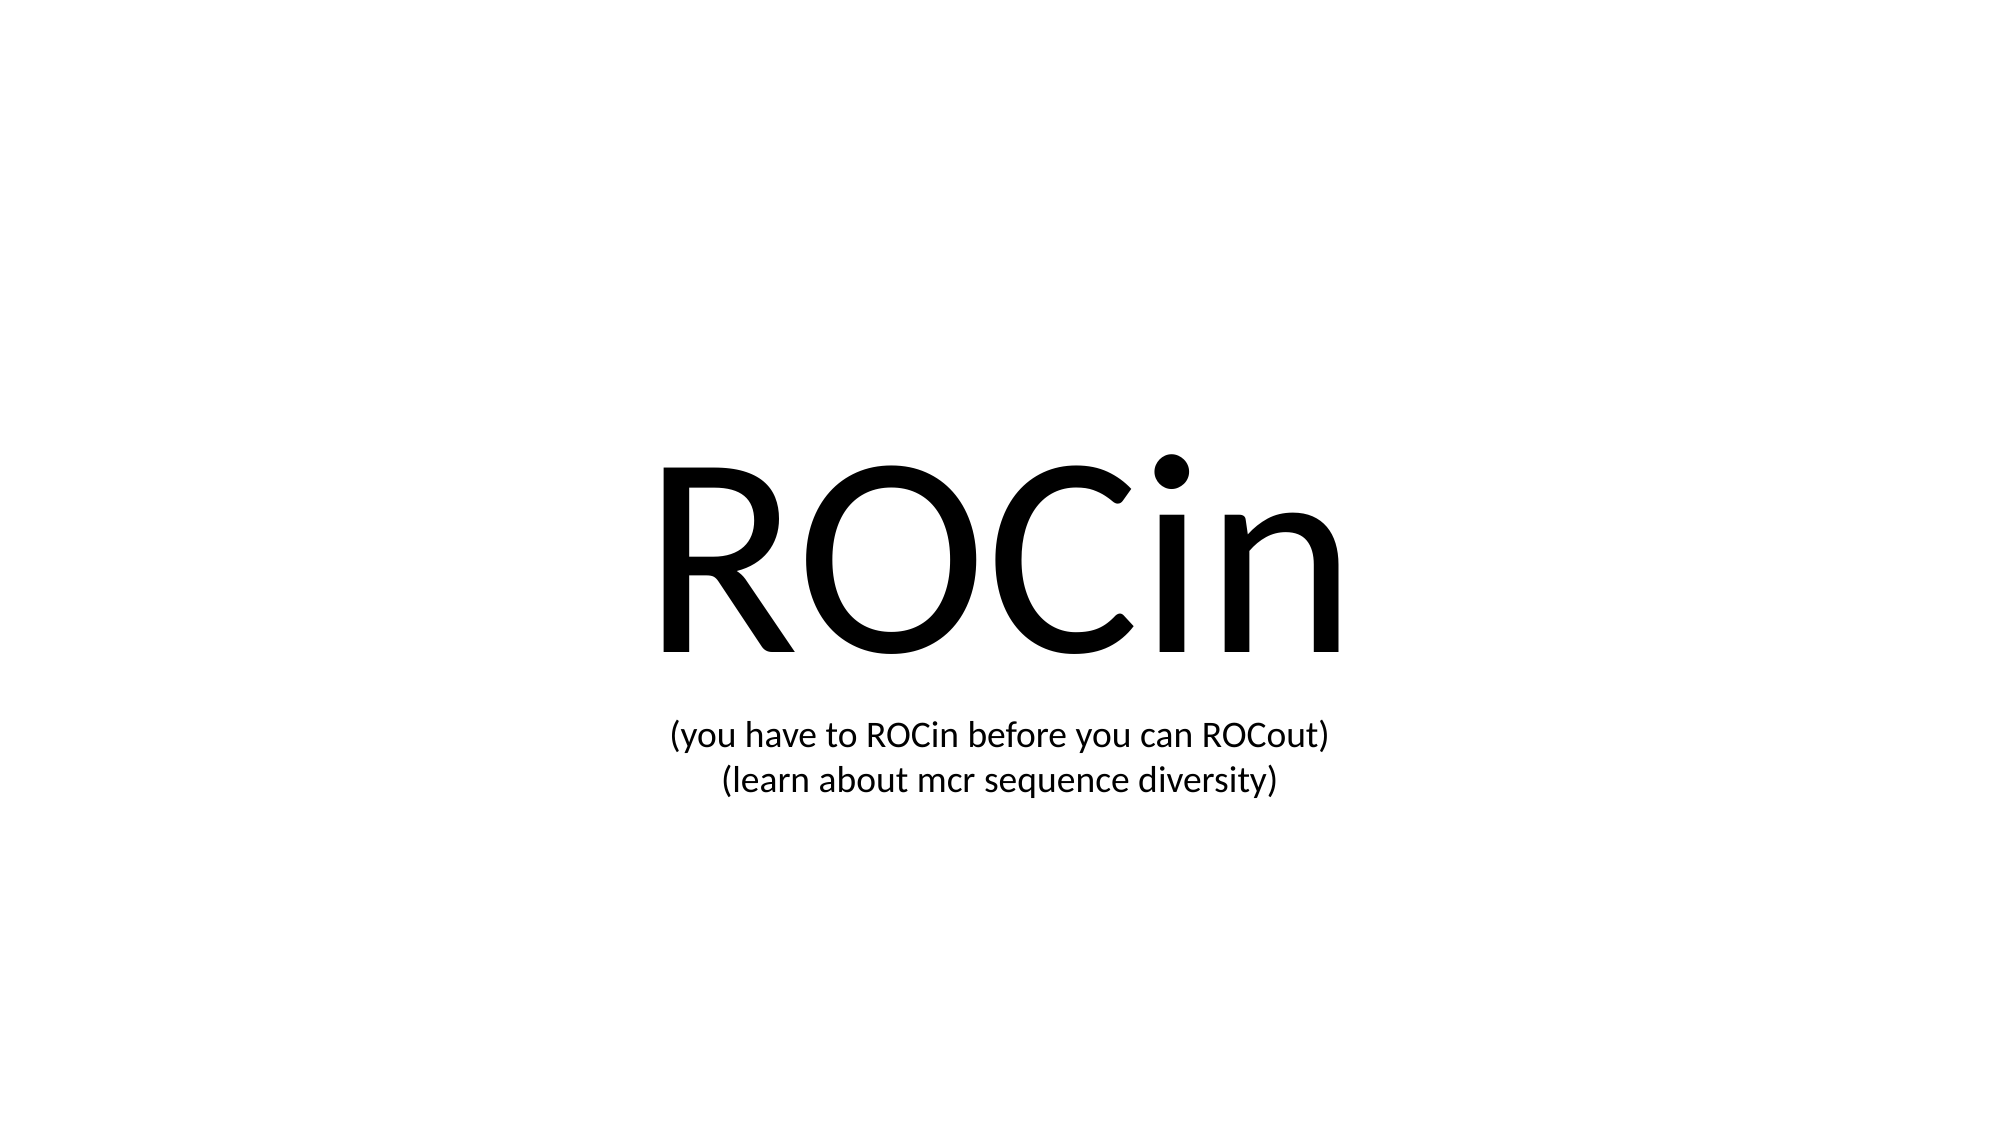

ROCin
(you have to ROCin before you can ROCout)
(learn about mcr sequence diversity)